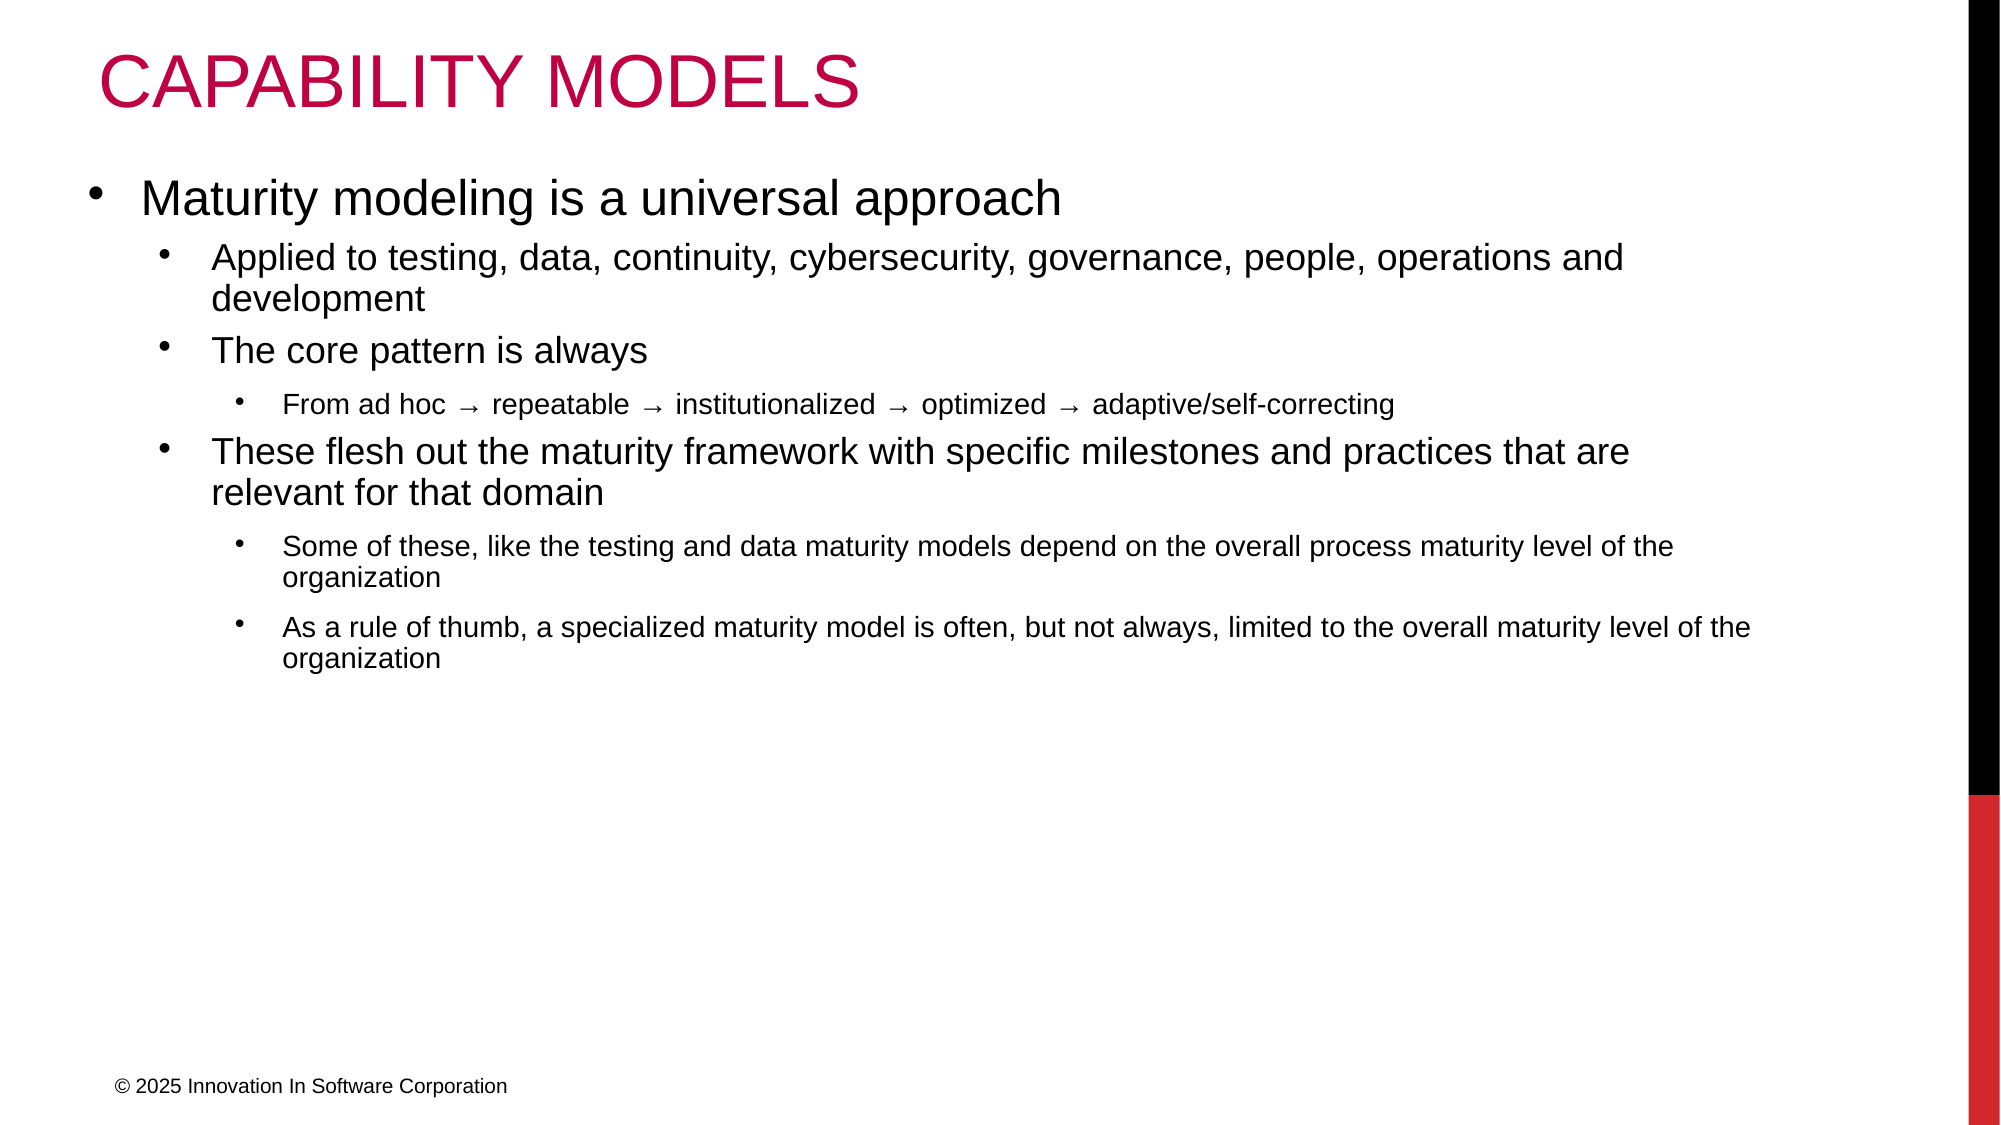

# Capability Models
Maturity modeling is a universal approach
Applied to testing, data, continuity, cybersecurity, governance, people, operations and development
The core pattern is always
From ad hoc → repeatable → institutionalized → optimized → adaptive/self-correcting
These flesh out the maturity framework with specific milestones and practices that are relevant for that domain
Some of these, like the testing and data maturity models depend on the overall process maturity level of the organization
As a rule of thumb, a specialized maturity model is often, but not always, limited to the overall maturity level of the organization
© 2025 Innovation In Software Corporation